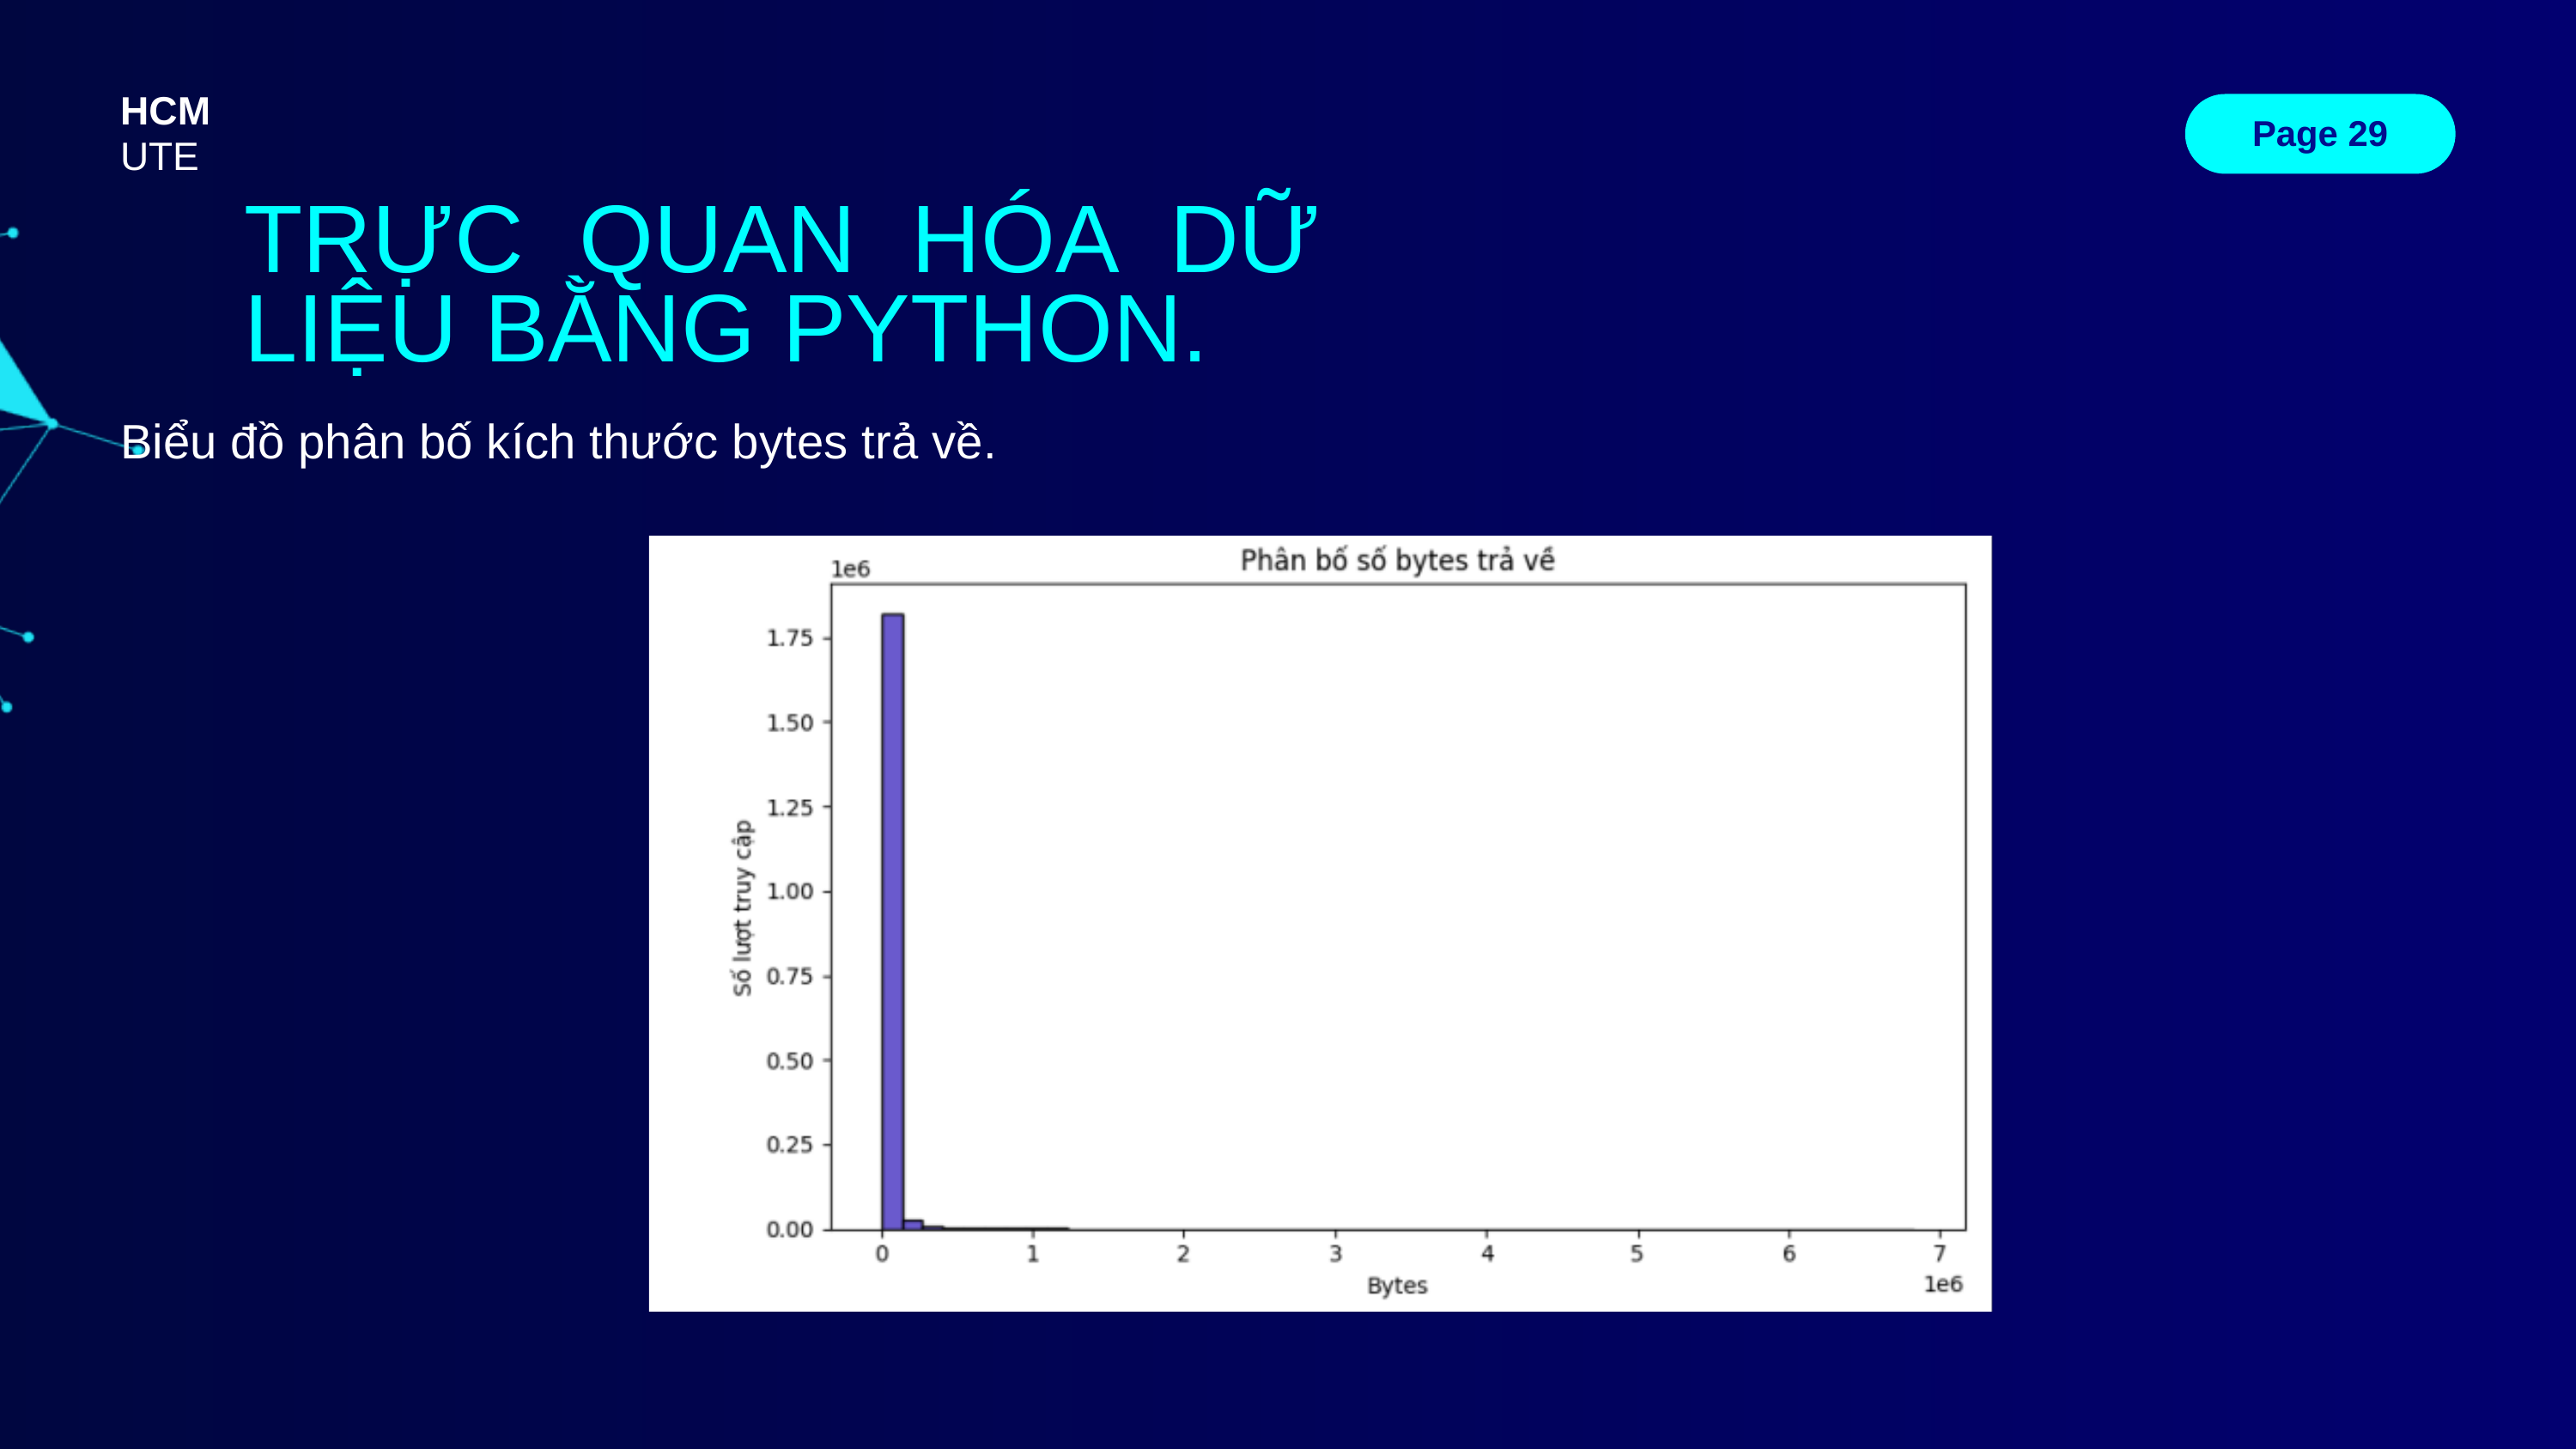

HCM

Page 29
UTE

TRỰC QUAN HÓA DỮ LIỆU BẰNG PYTHON.

Biểu đồ phân bố kích thước bytes trả về.